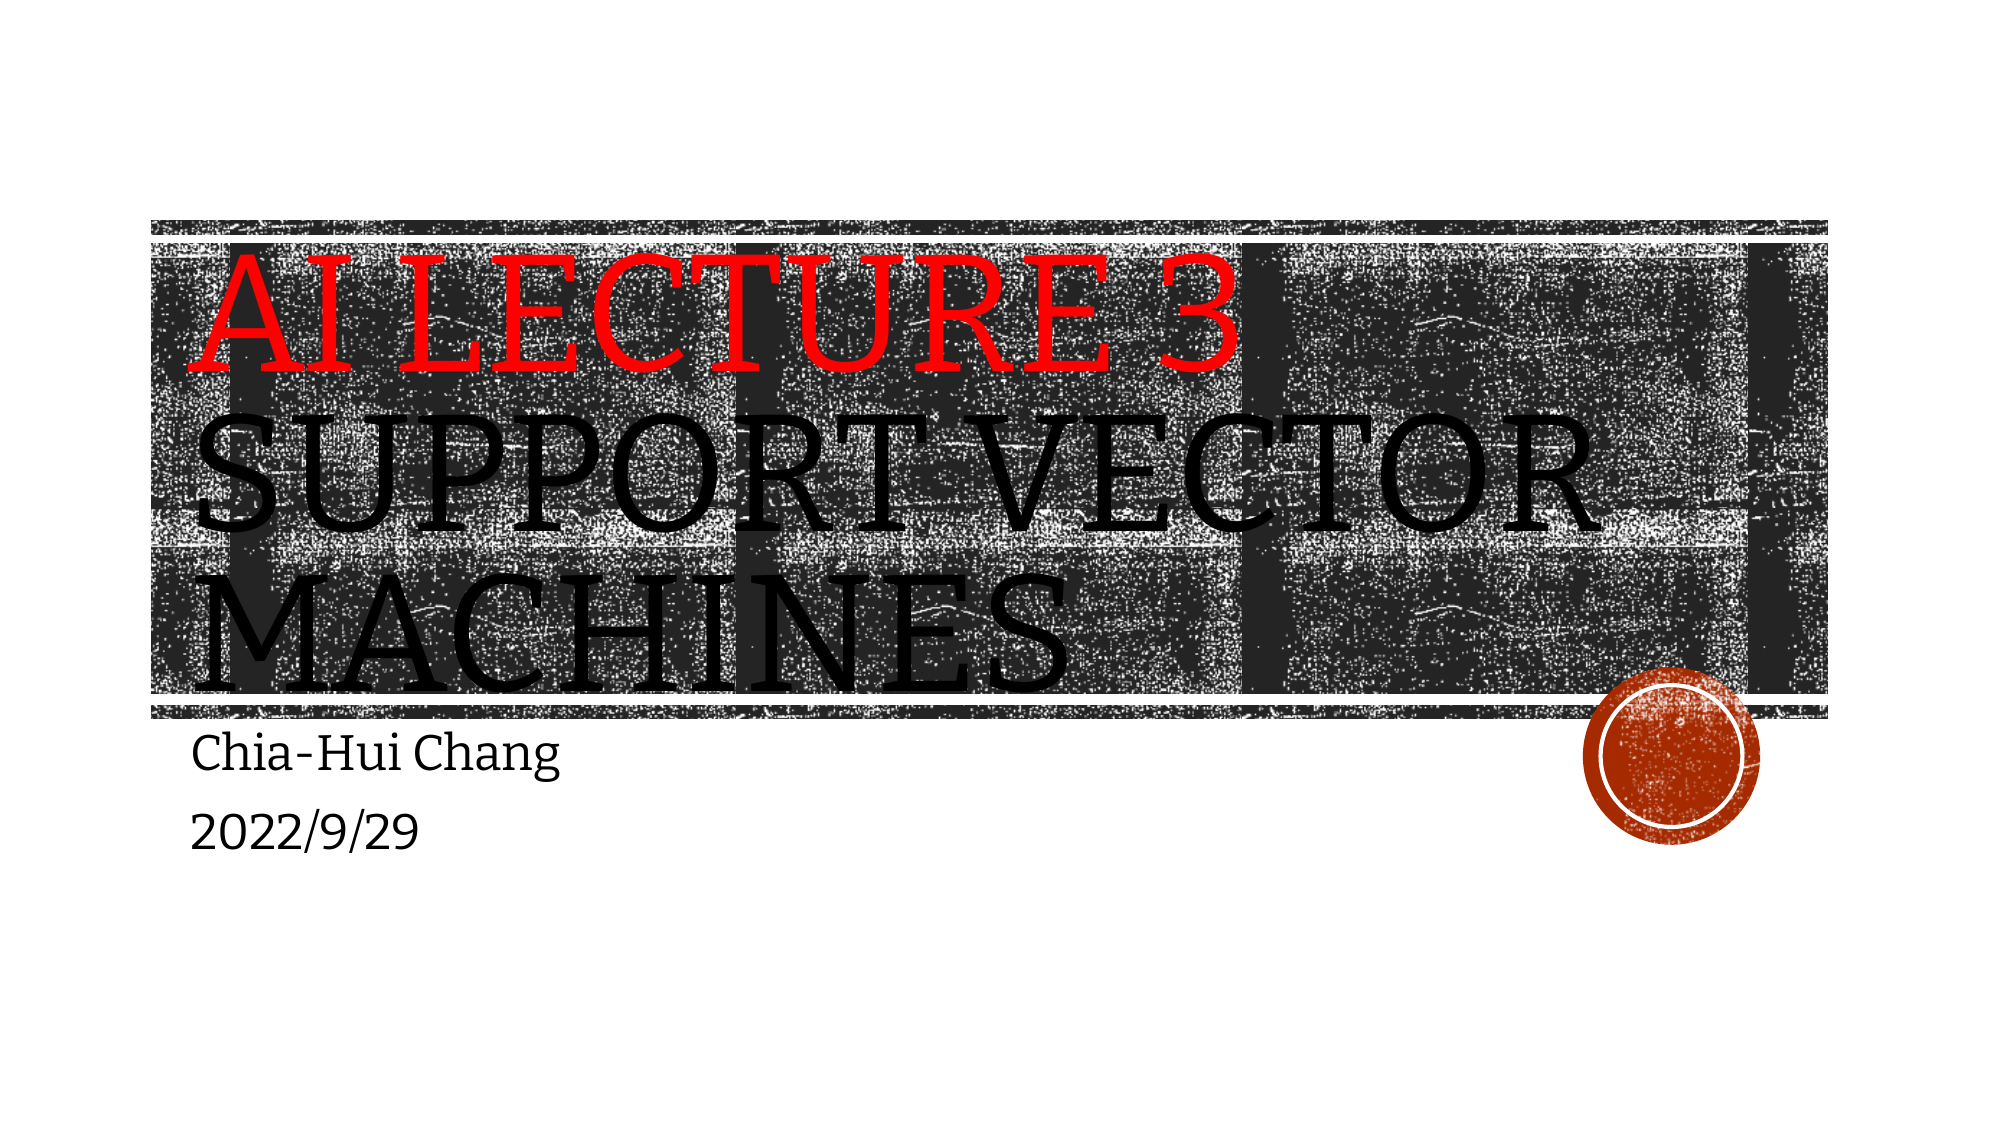

# AI Lecture 3 Support Vector Machines

Chia-Hui Chang
2022/9/29